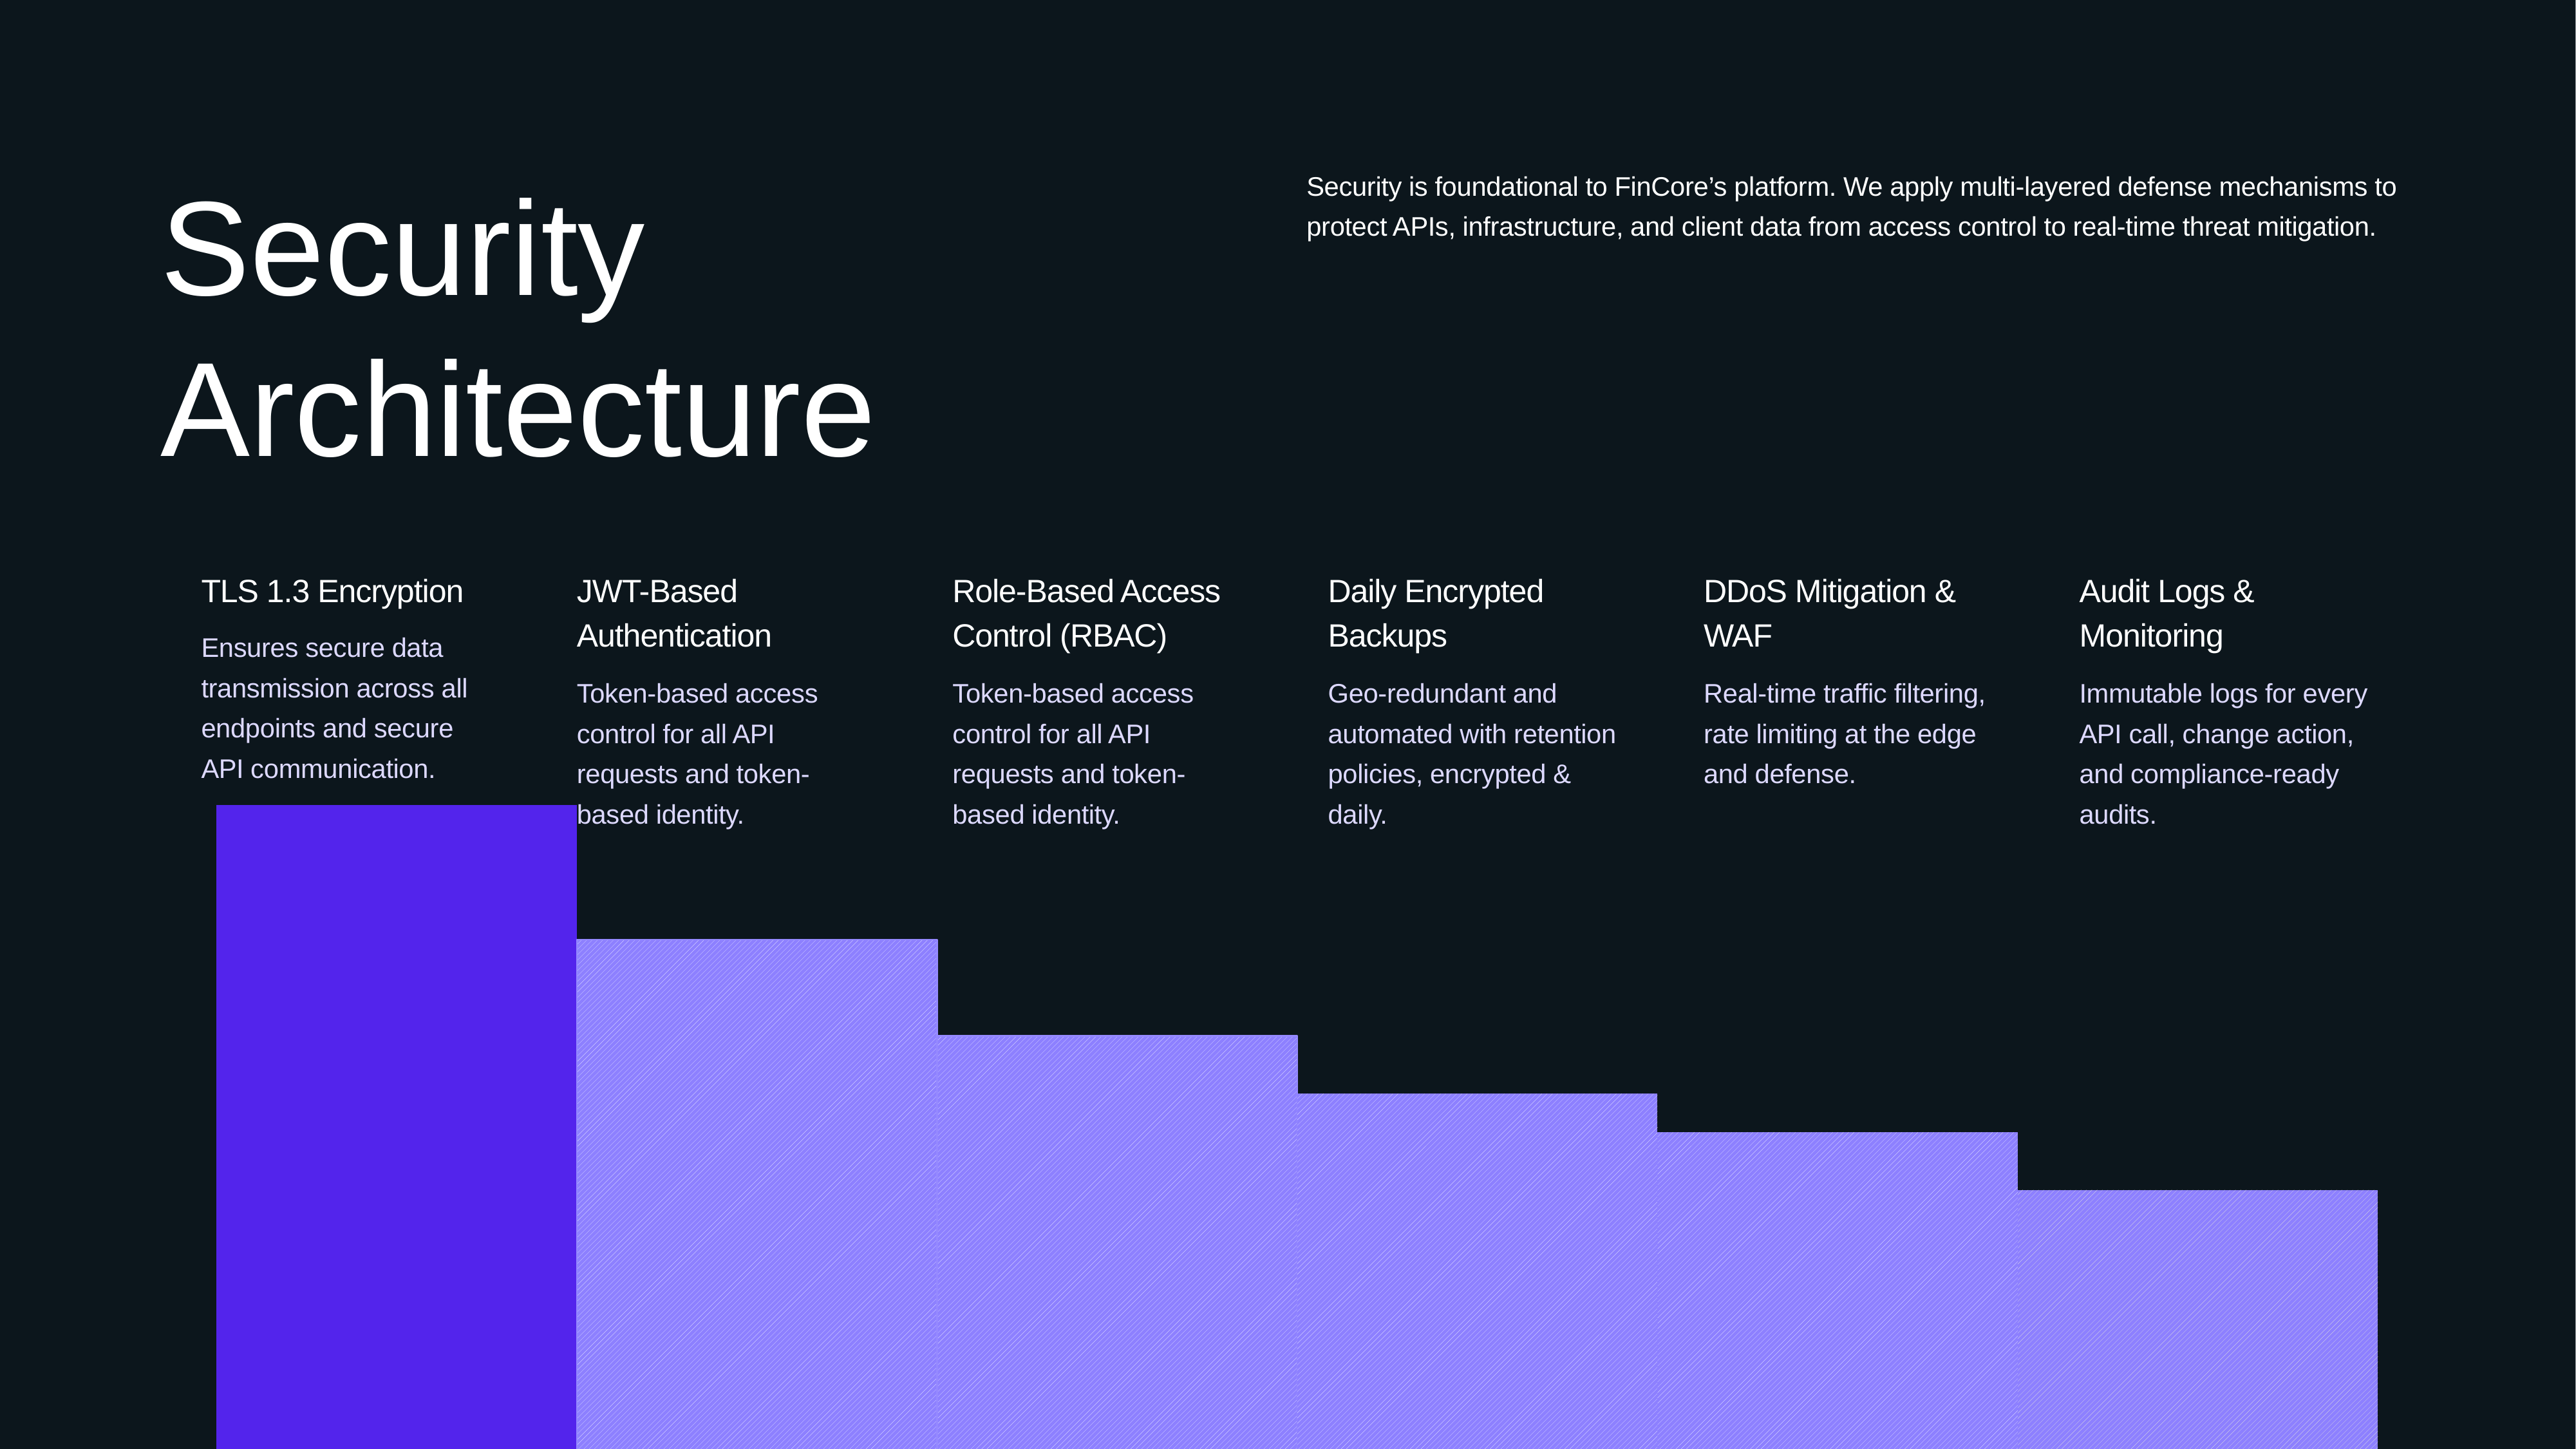

Security Architecture
Security is foundational to FinCore’s platform. We apply multi-layered defense mechanisms to protect APIs, infrastructure, and client data from access control to real-time threat mitigation.
TLS 1.3 Encryption
JWT-Based Authentication
Role-Based Access Control (RBAC)
Daily Encrypted Backups
DDoS Mitigation & WAF
Audit Logs & Monitoring
Ensures secure data transmission across all endpoints and secure API communication.
Token-based access control for all API requests and token-based identity.
Token-based access control for all API requests and token-based identity.
Geo-redundant and automated with retention policies, encrypted & daily.
Real-time traffic filtering, rate limiting at the edge and defense.
Immutable logs for every API call, change action, and compliance-ready audits.

### Chart

| Category | Series 1 | Series 2 | Series 3 | Series 4 | Series 5 | Series 6 |
|---|---|---|---|---|---|---|
| Developer Experience | 35.0 | 28.0 | 23.0 | 20.0 | 18.0 | 15.0 |